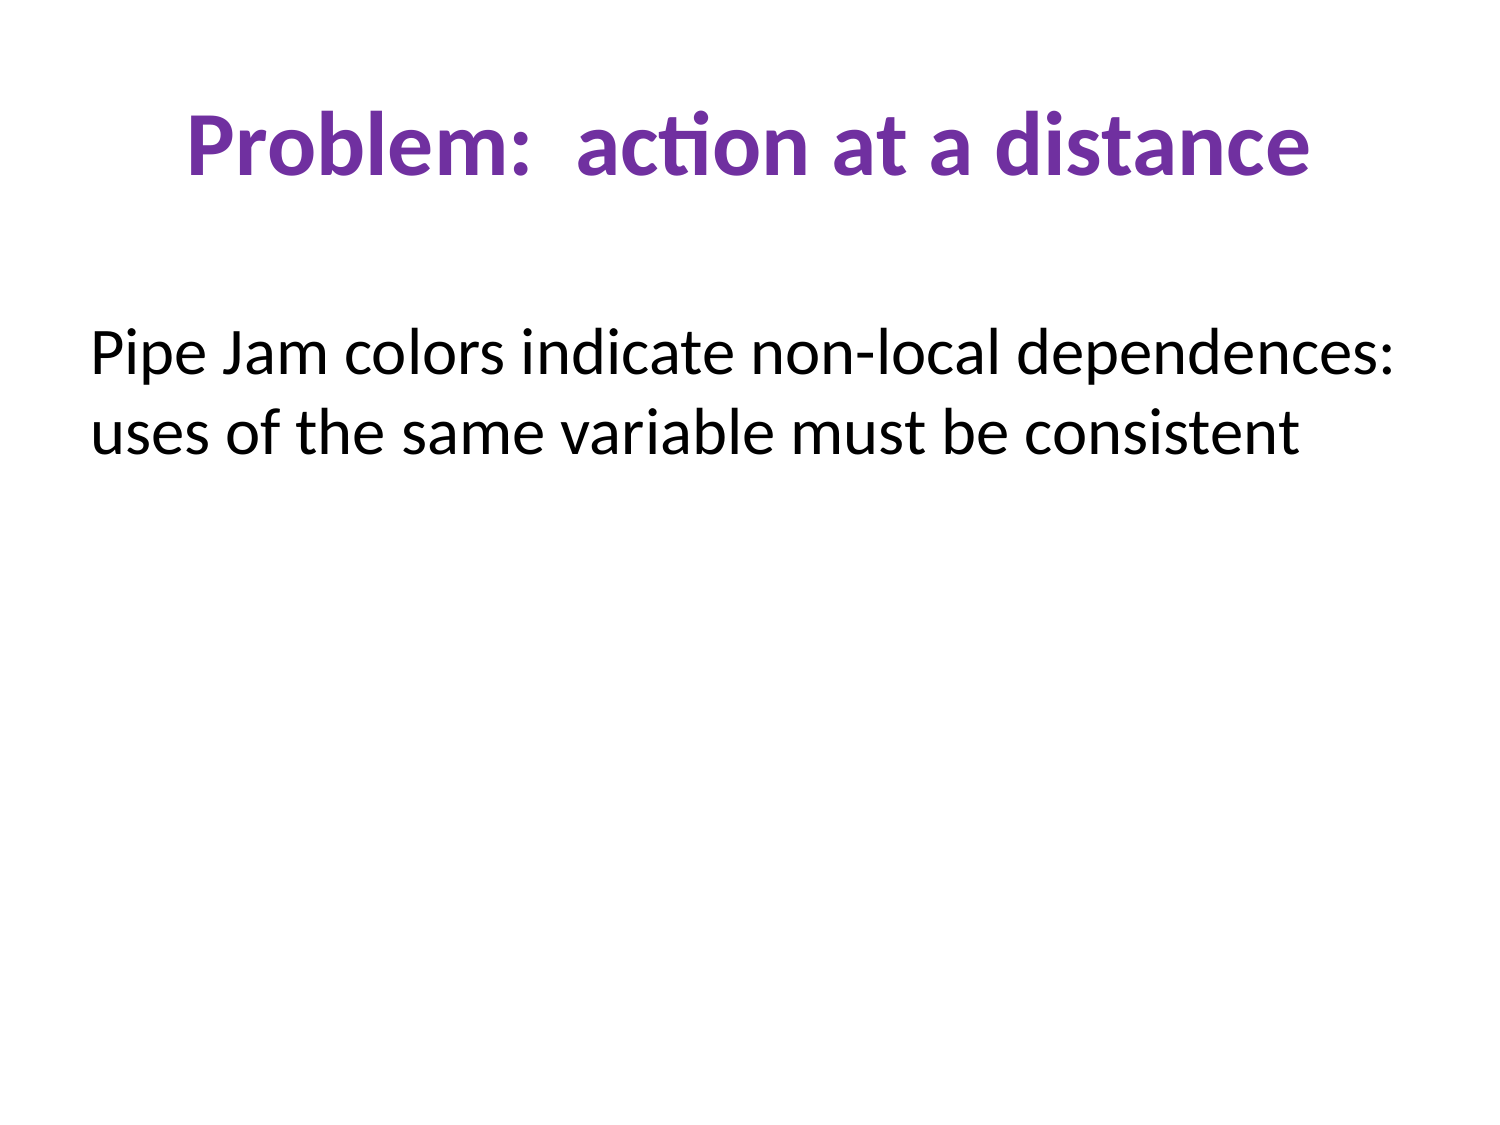

# Problem:  action at a distance
Pipe Jam colors indicate non-local dependences:
uses of the same variable must be consistent